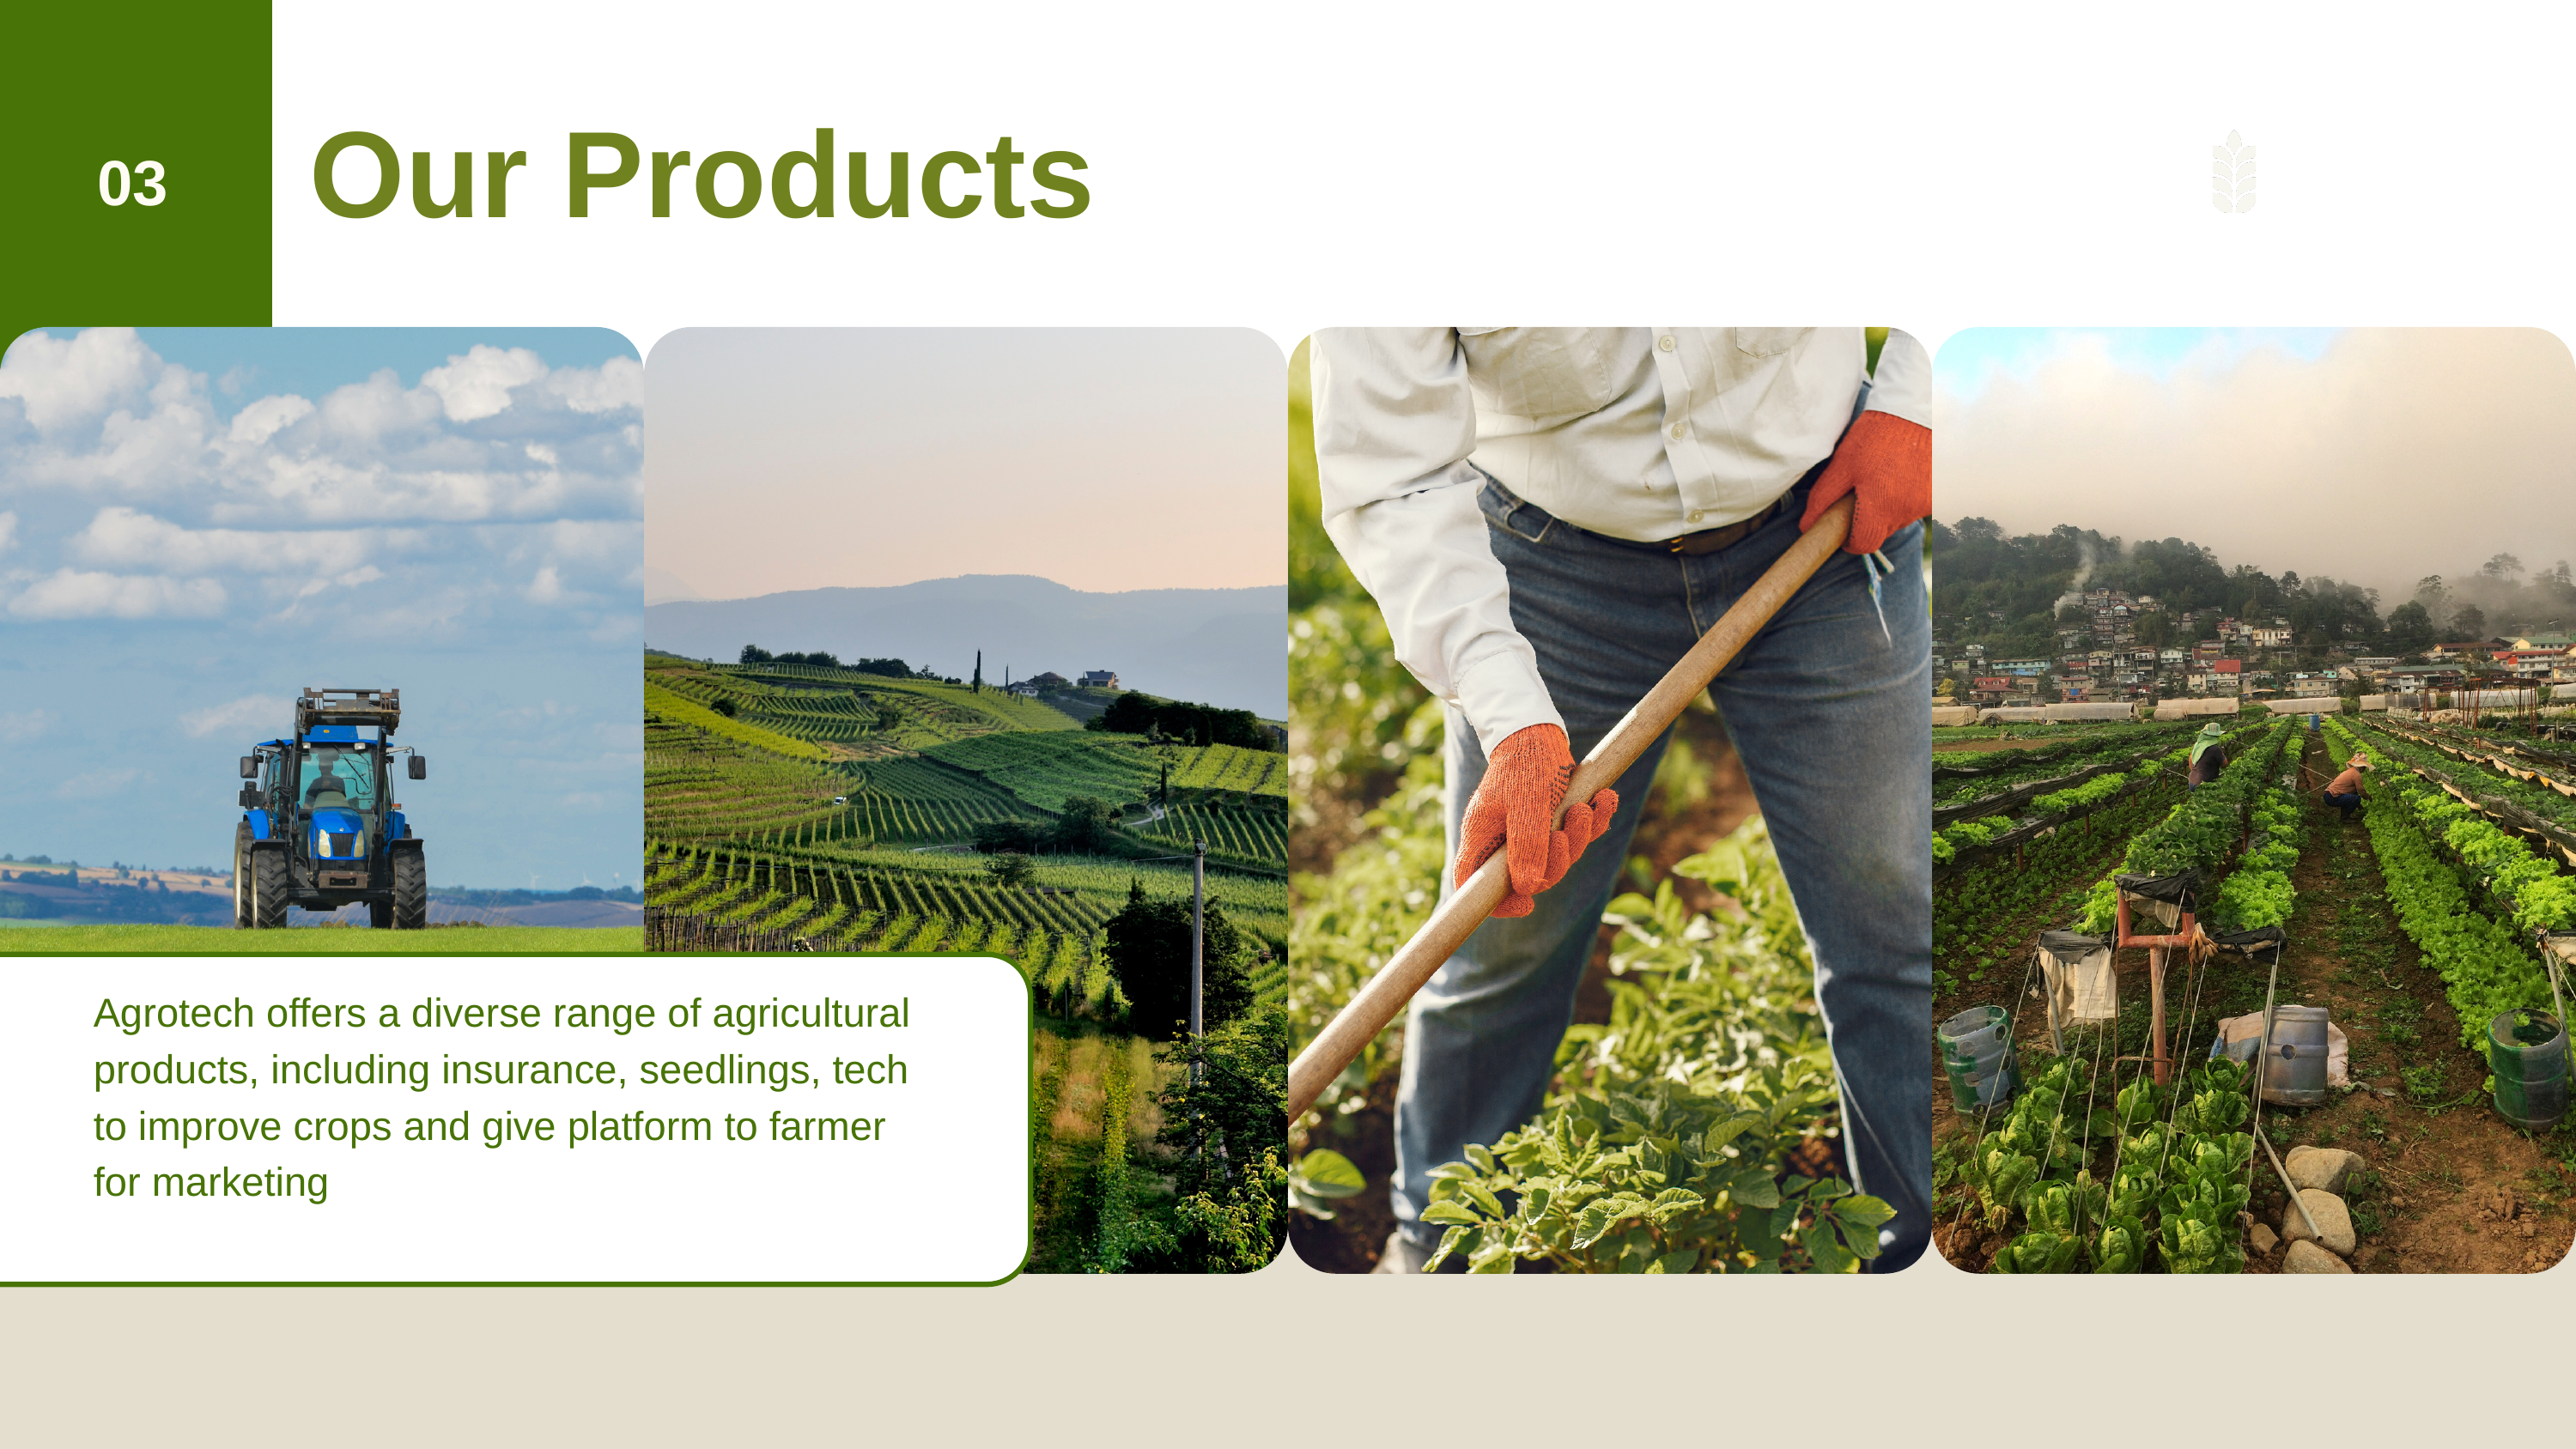

Our Products
03

Agrotech offers a diverse range of agricultural products, including insurance, seedlings, tech to improve crops and give platform to farmer for marketing